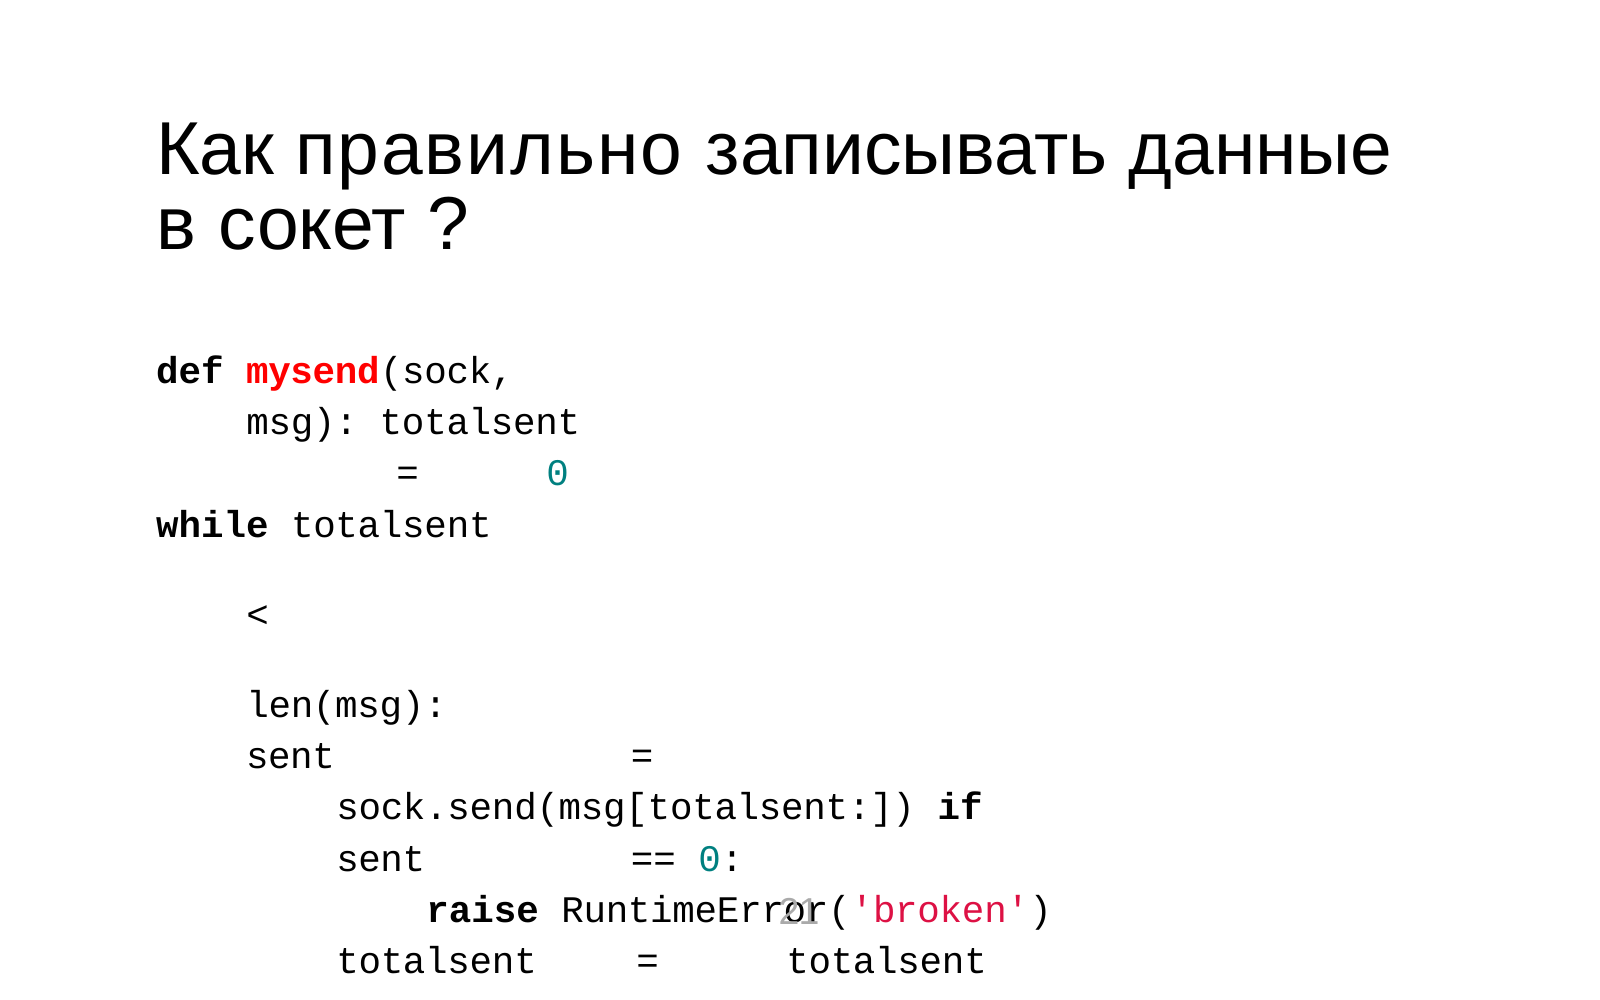

# Как правильно записывать данные в сокет ?
def mysend(sock,	msg): totalsent	=	0
while totalsent	<	len(msg):
sent	=	sock.send(msg[totalsent:]) if sent	== 0:
raise RuntimeError('broken') totalsent	=	totalsent	+	sent
21